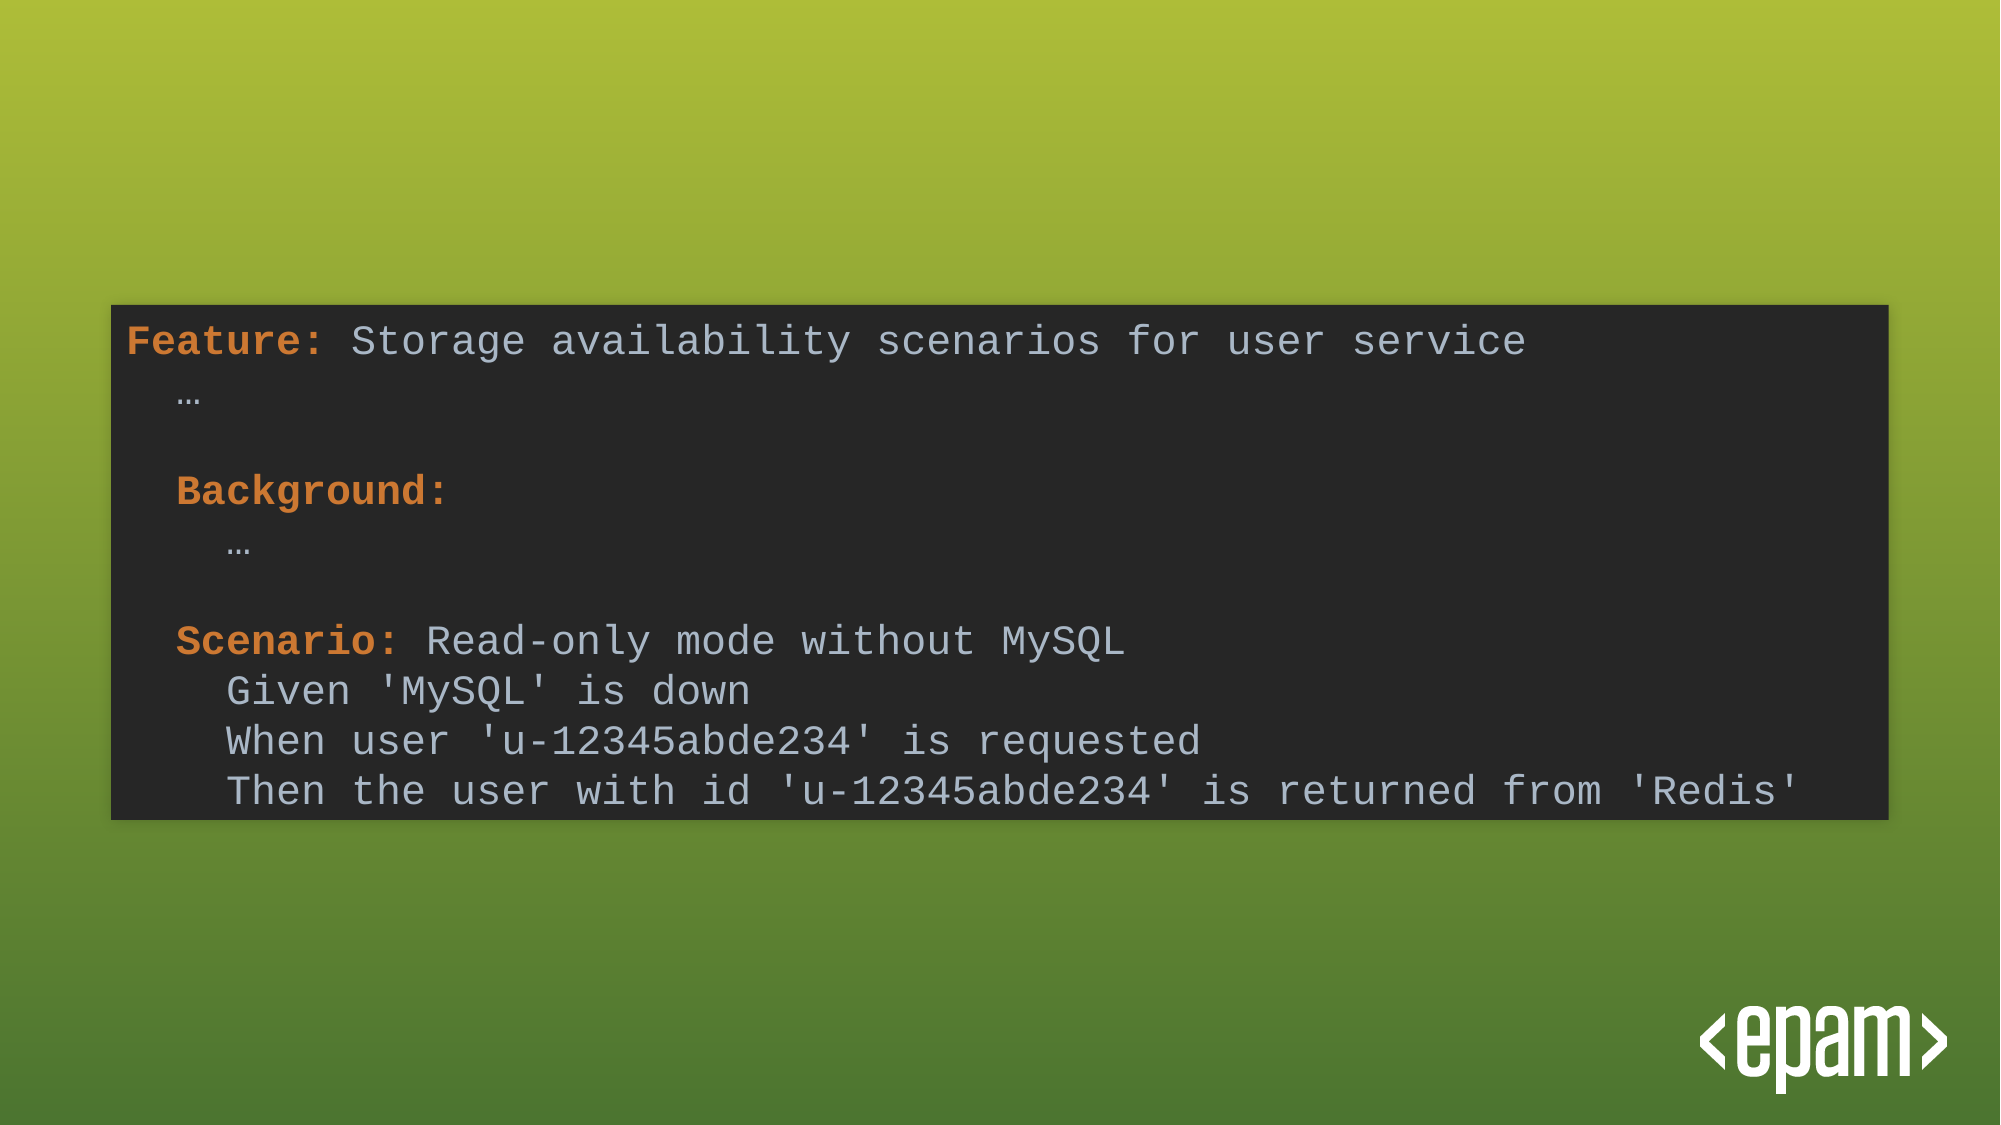

Feature: Storage availability scenarios for user service
  …
  Background:
    …
  Scenario: Read-only mode without MySQL
    Given 'MySQL' is down
    When user 'u-12345abde234' is requested
    Then the user with id 'u-12345abde234' is returned from 'Redis'